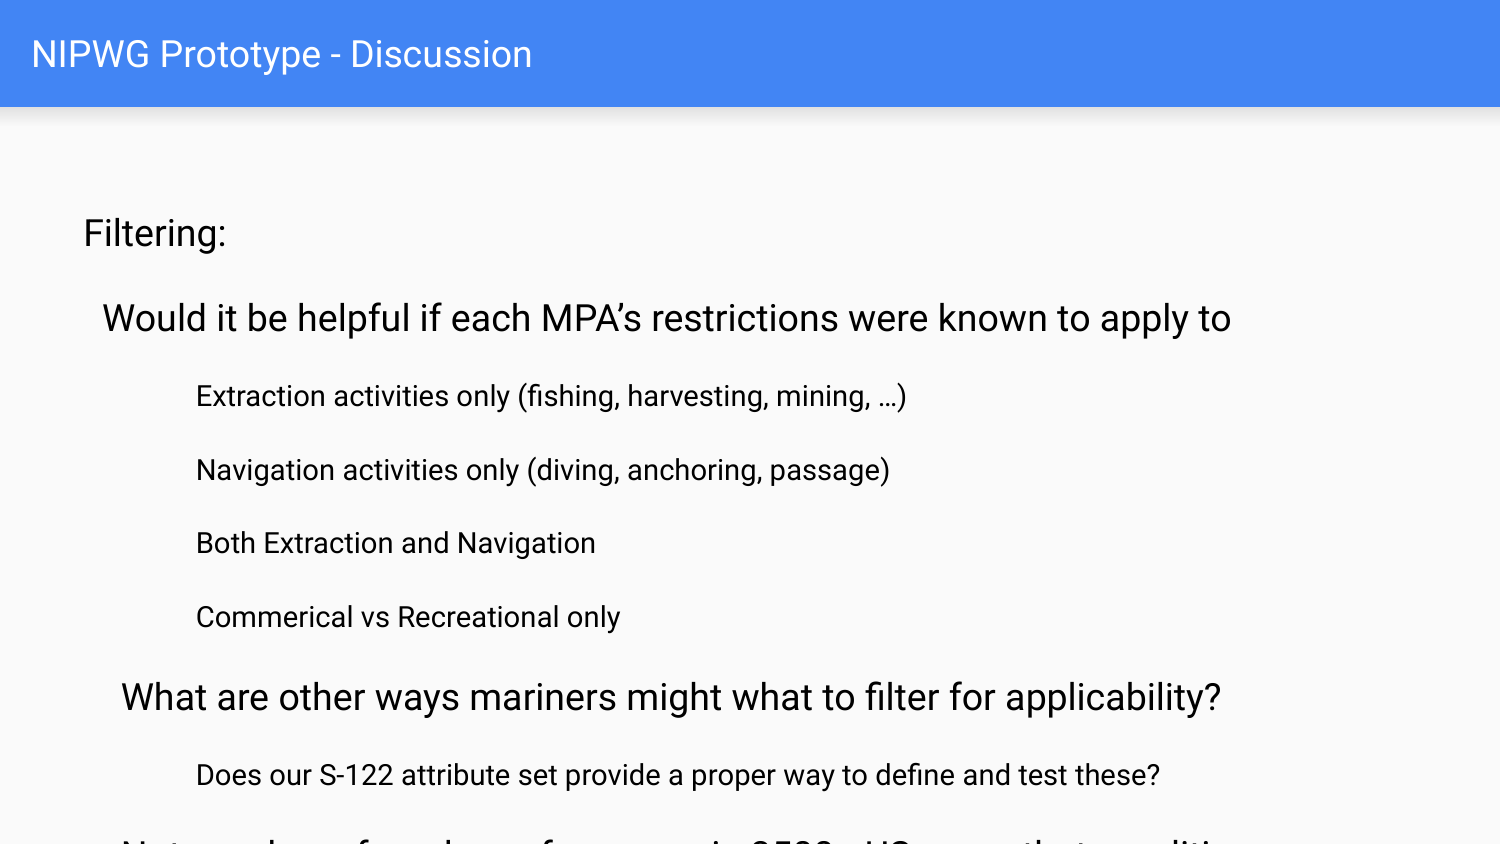

# NIPWG Prototype - Discussion
Filtering:
Would it be helpful if each MPA’s restrictions were known to apply to
Extraction activities only (fishing, harvesting, mining, …)
Navigation activities only (diving, anchoring, passage)
Both Extraction and Navigation
Commerical vs Recreational only
What are other ways mariners might what to filter for applicability?
Does our S-122 attribute set provide a proper way to define and test these?
Note we have found very few areas in 3500+ US areas that condition applicability or restrictions on vessel size or type